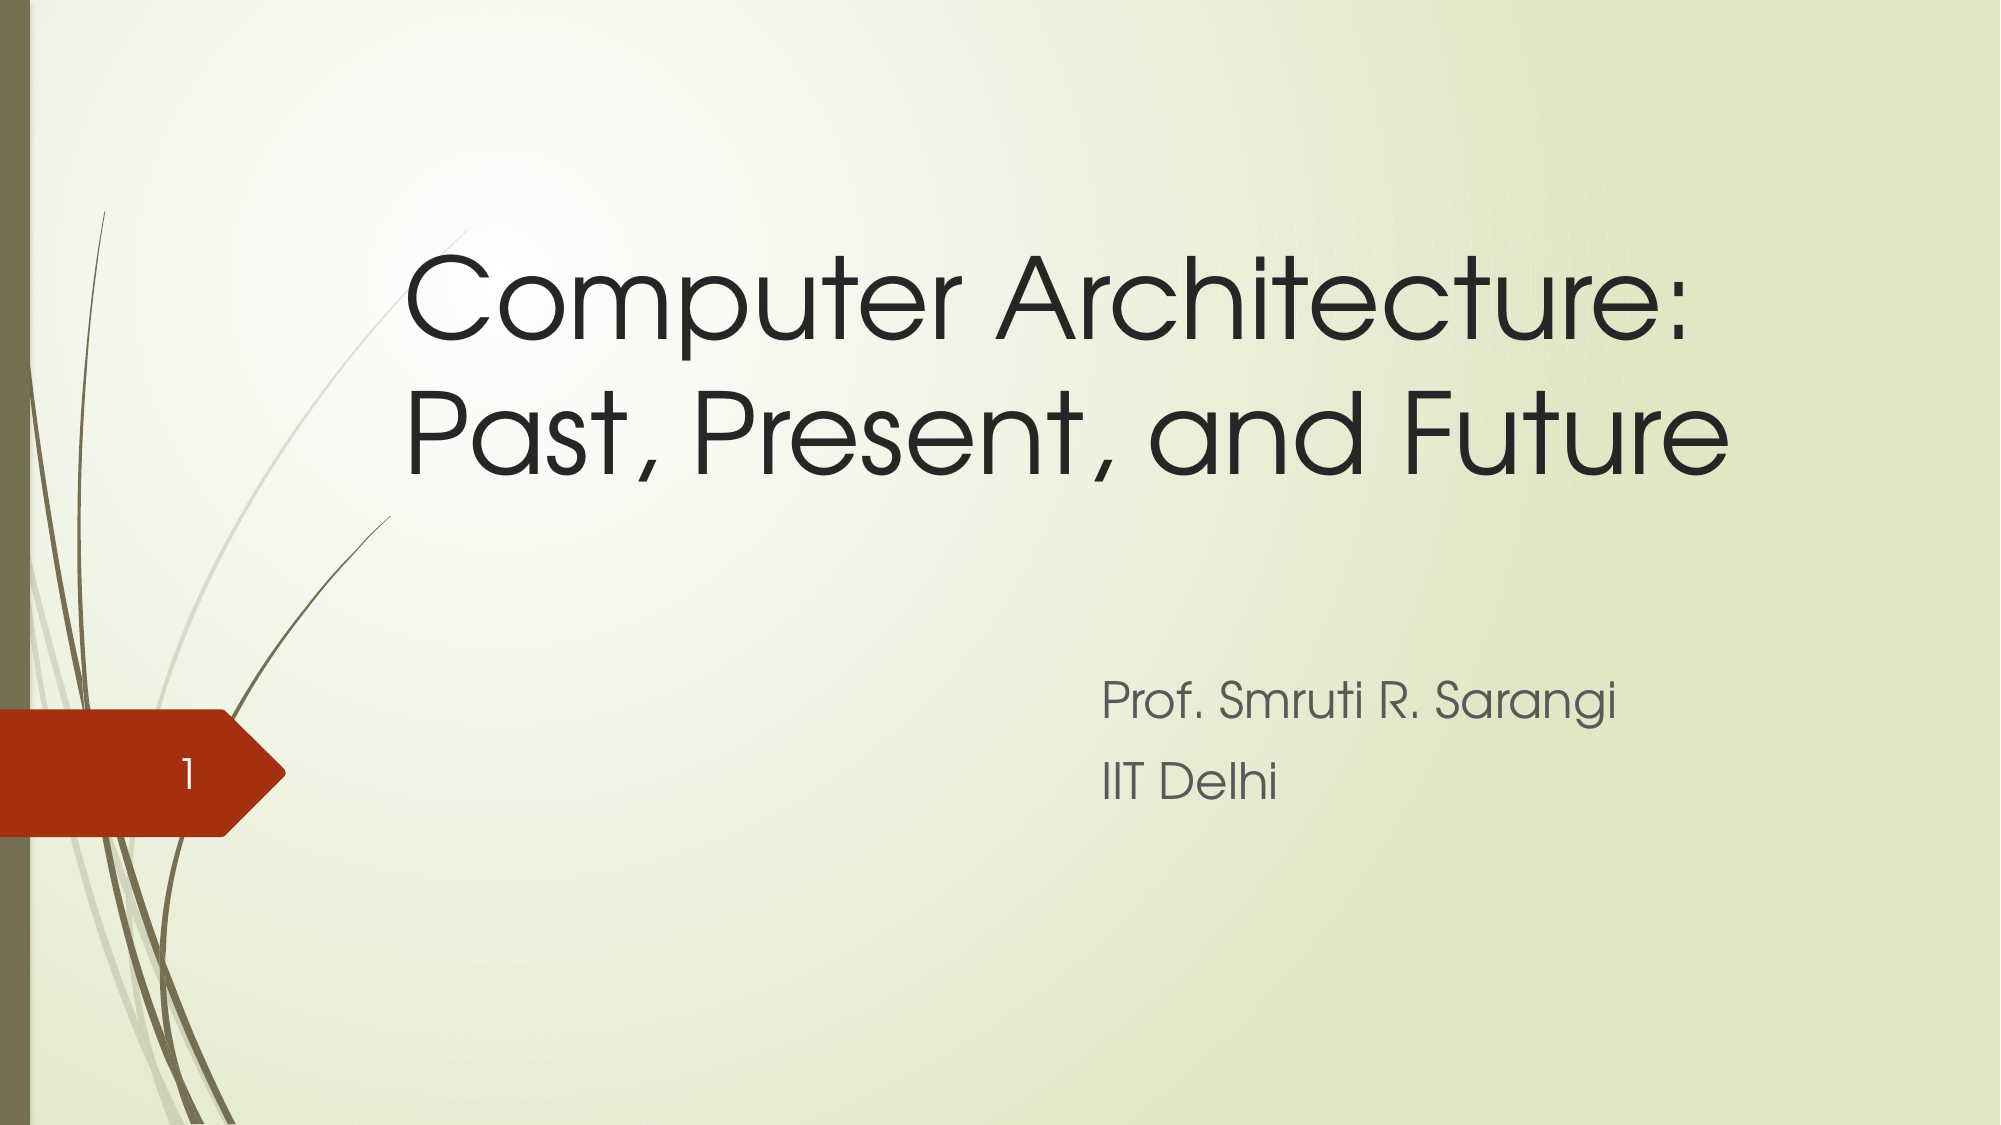

# Computer Architecture: Past, Present, and Future
Prof. Smruti R. Sarangi
IIT Delhi
1